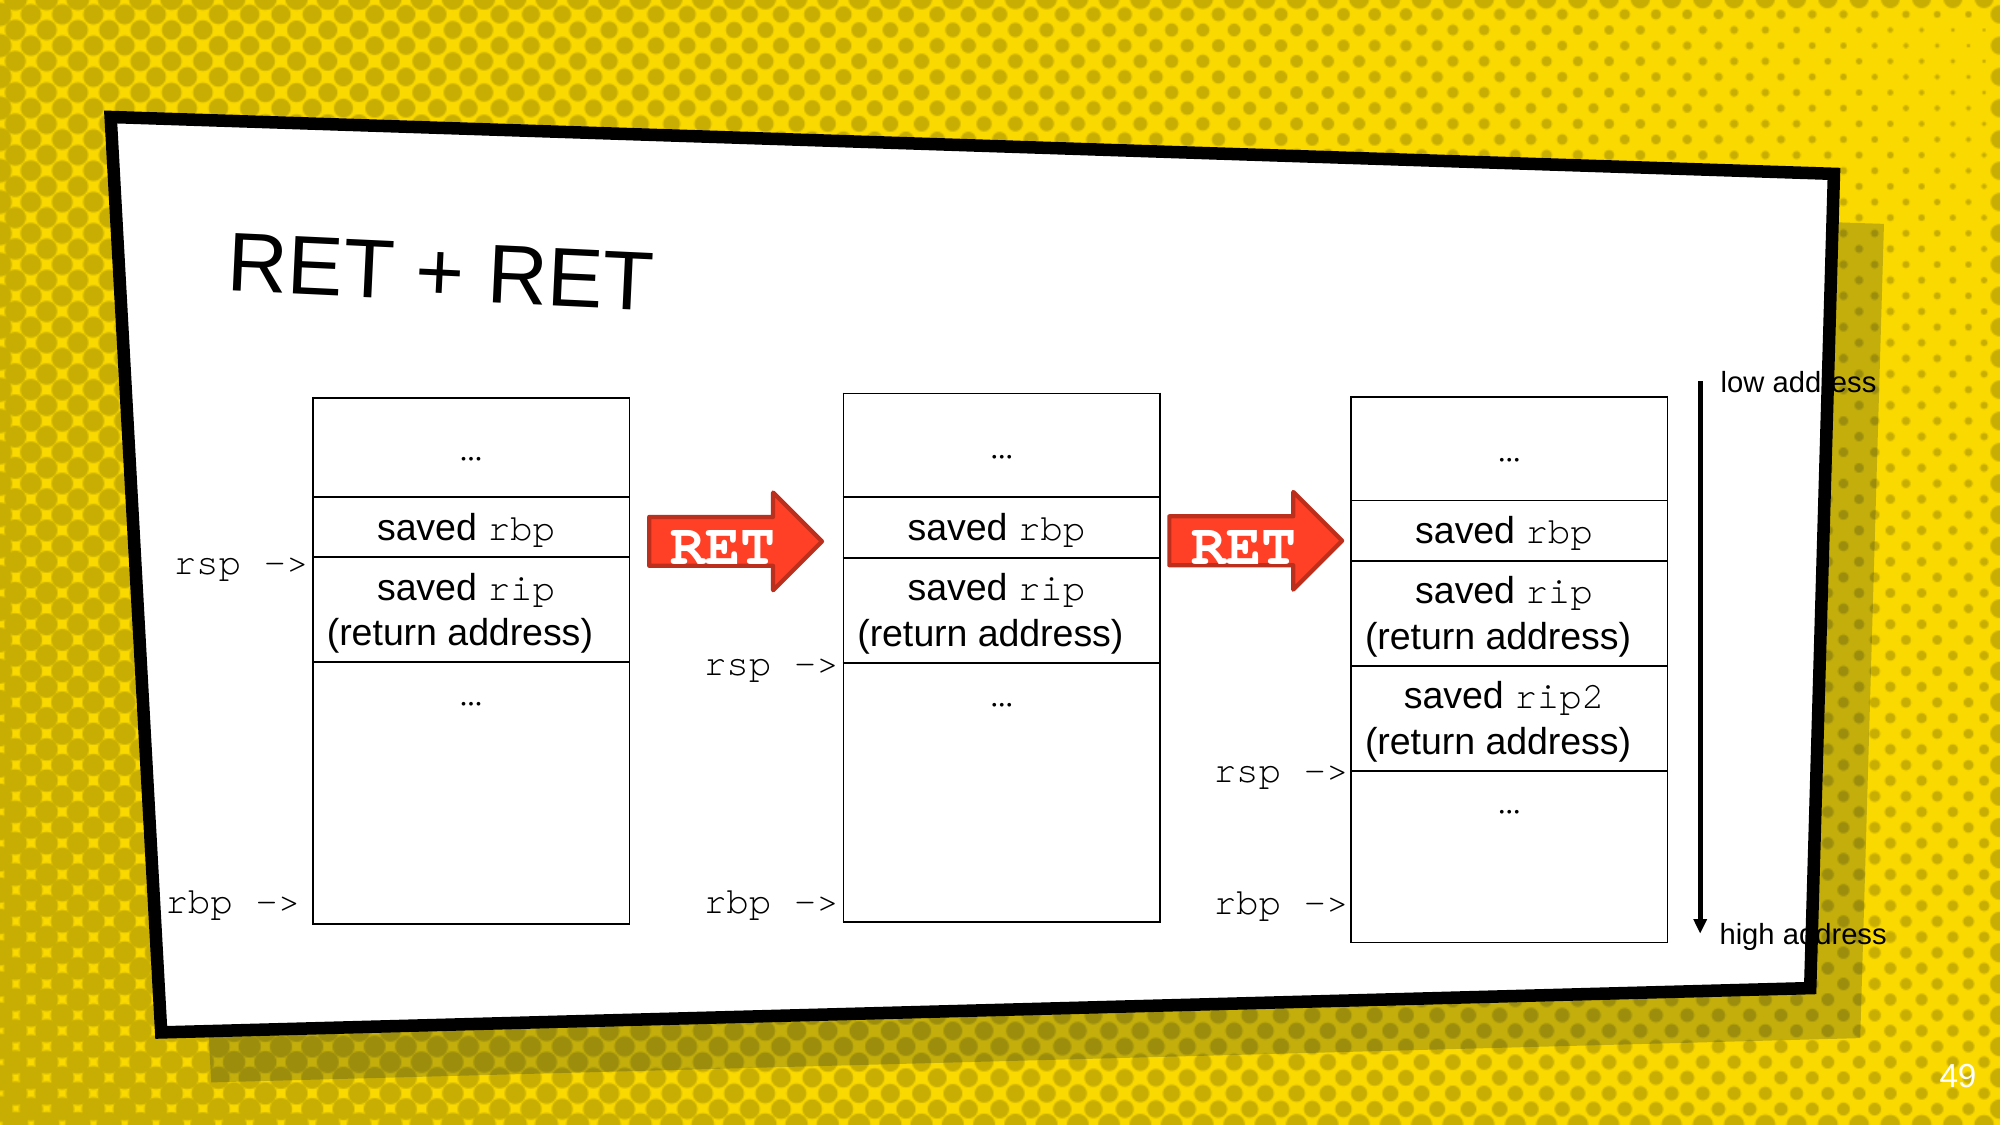

# RET + RET
low address
| … |
| --- |
| saved rbp |
| saved rip (return address) |
| … |
| … |
| --- |
| saved rbp |
| saved rip (return address) |
| saved rip2 (return address) |
| … |
| … |
| --- |
| saved rbp |
| saved rip (return address) |
| … |
RET
RET
rsp ->
rsp ->
rsp ->
rbp ->
rbp ->
rbp ->
high address
49